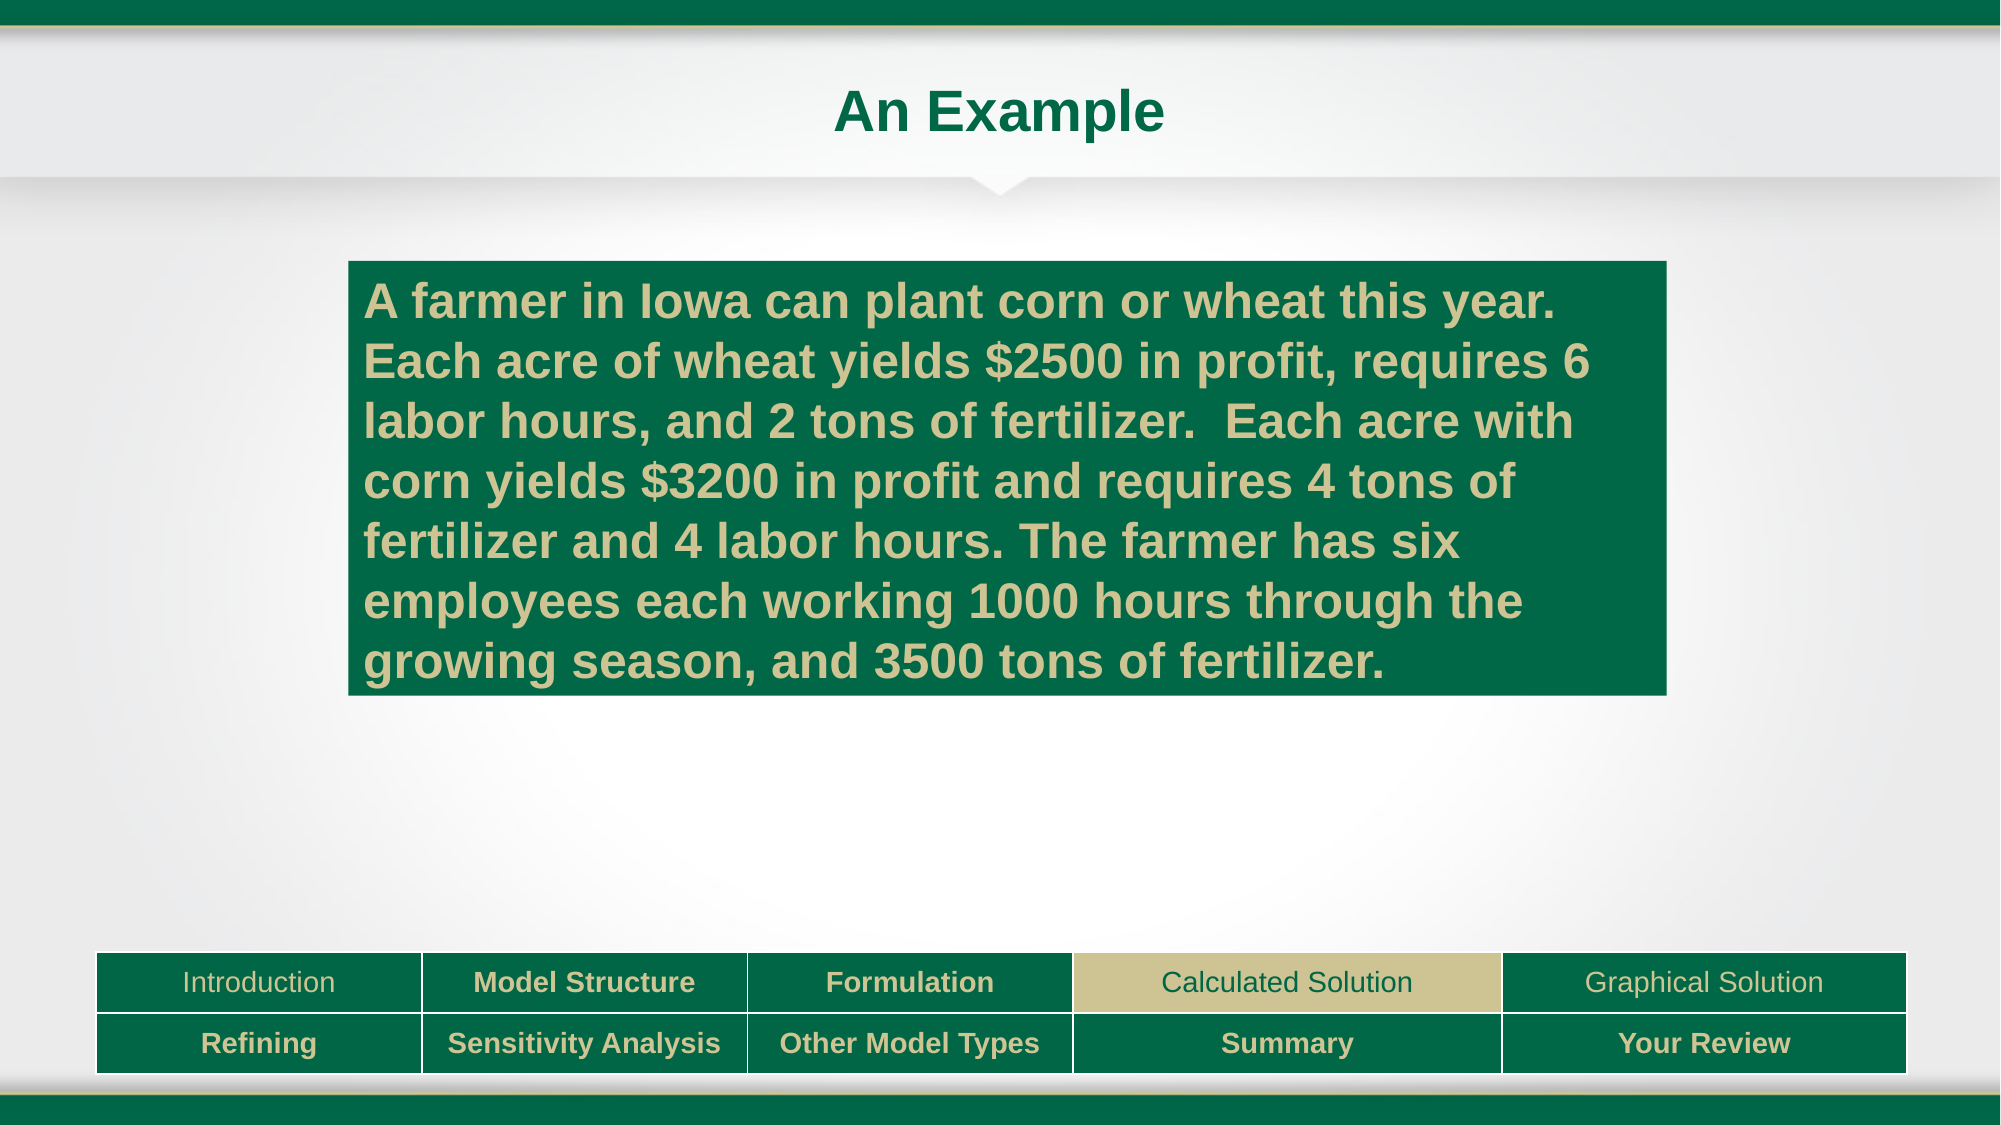

An Example
A farmer in Iowa can plant corn or wheat this year. Each acre of wheat yields $2500 in profit, requires 6 labor hours, and 2 tons of fertilizer.  Each acre with corn yields $3200 in profit and requires 4 tons of fertilizer and 4 labor hours. The farmer has six employees each working 1000 hours through the growing season, and 3500 tons of fertilizer.
| Introduction | Model Structure | Formulation | Calculated Solution | Graphical Solution |
| --- | --- | --- | --- | --- |
| Refining | Sensitivity Analysis | Other Model Types | Summary | Your Review |